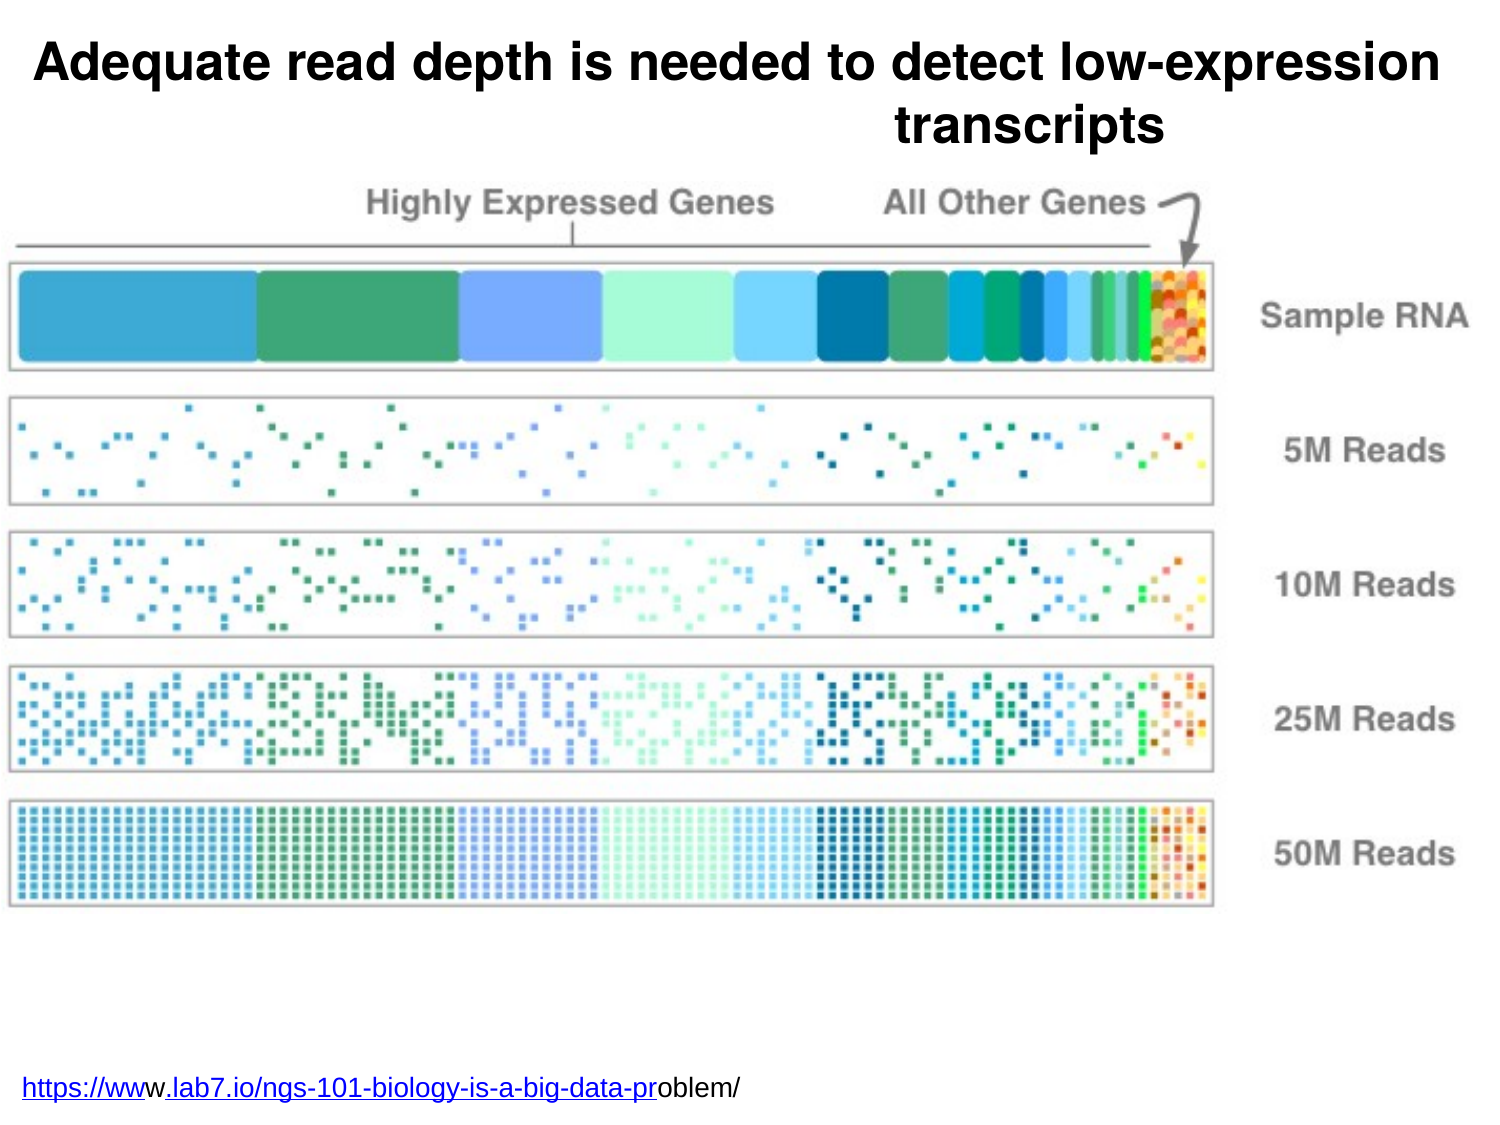

# Adequate read depth is needed to detect low-expression  transcripts

https://www.lab7.io/ngs-101-biology-is-a-big-data-problem/